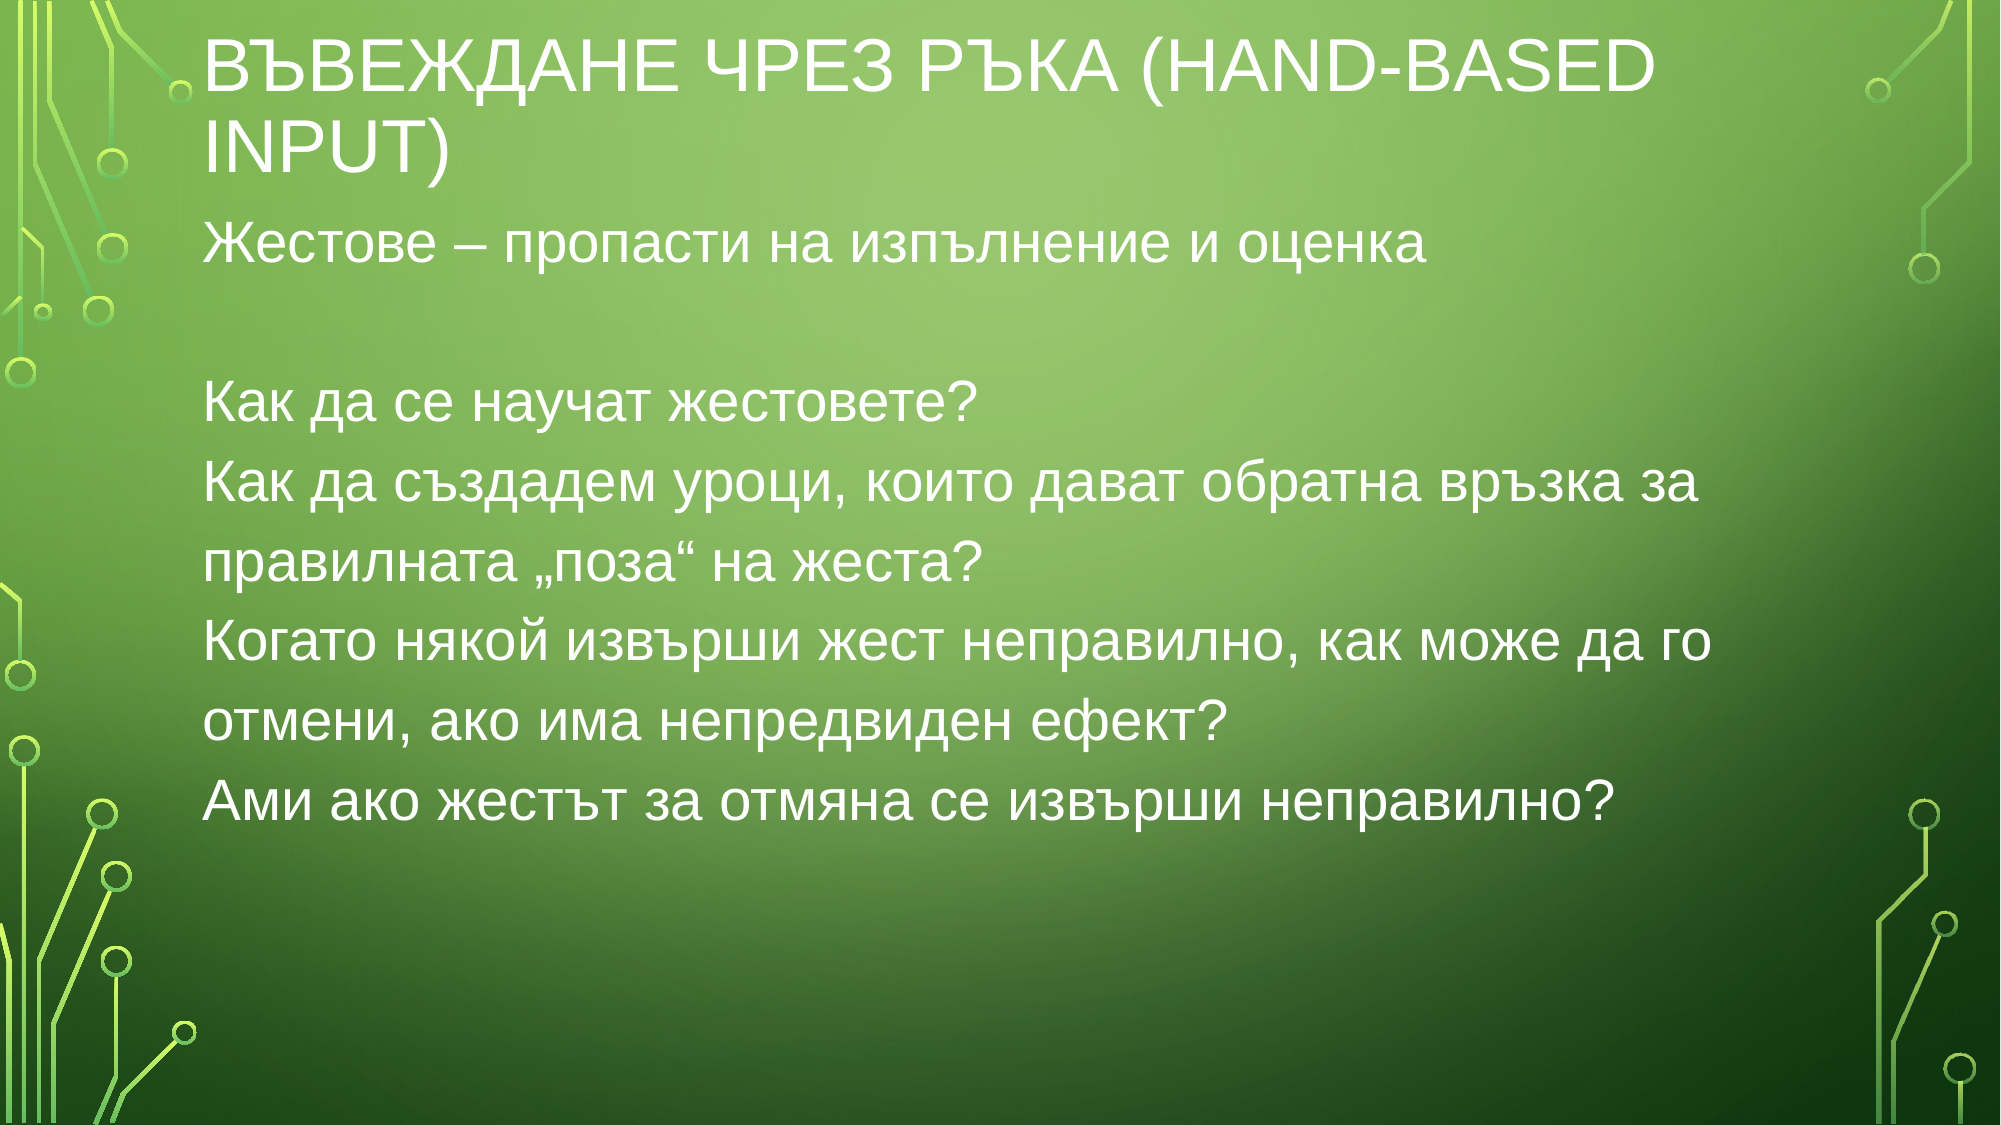

# Въвеждане чрез ръка (Hand-based input)
Жестове – пропасти на изпълнение и оценка

Как да се научат жестовете?
Как да създадем уроци, които дават обратна връзка за правилната „поза“ на жеста?
Когато някой извърши жест неправилно, как може да го отмени, ако има непредвиден ефект?
Ами ако жестът за отмяна се извърши неправилно?